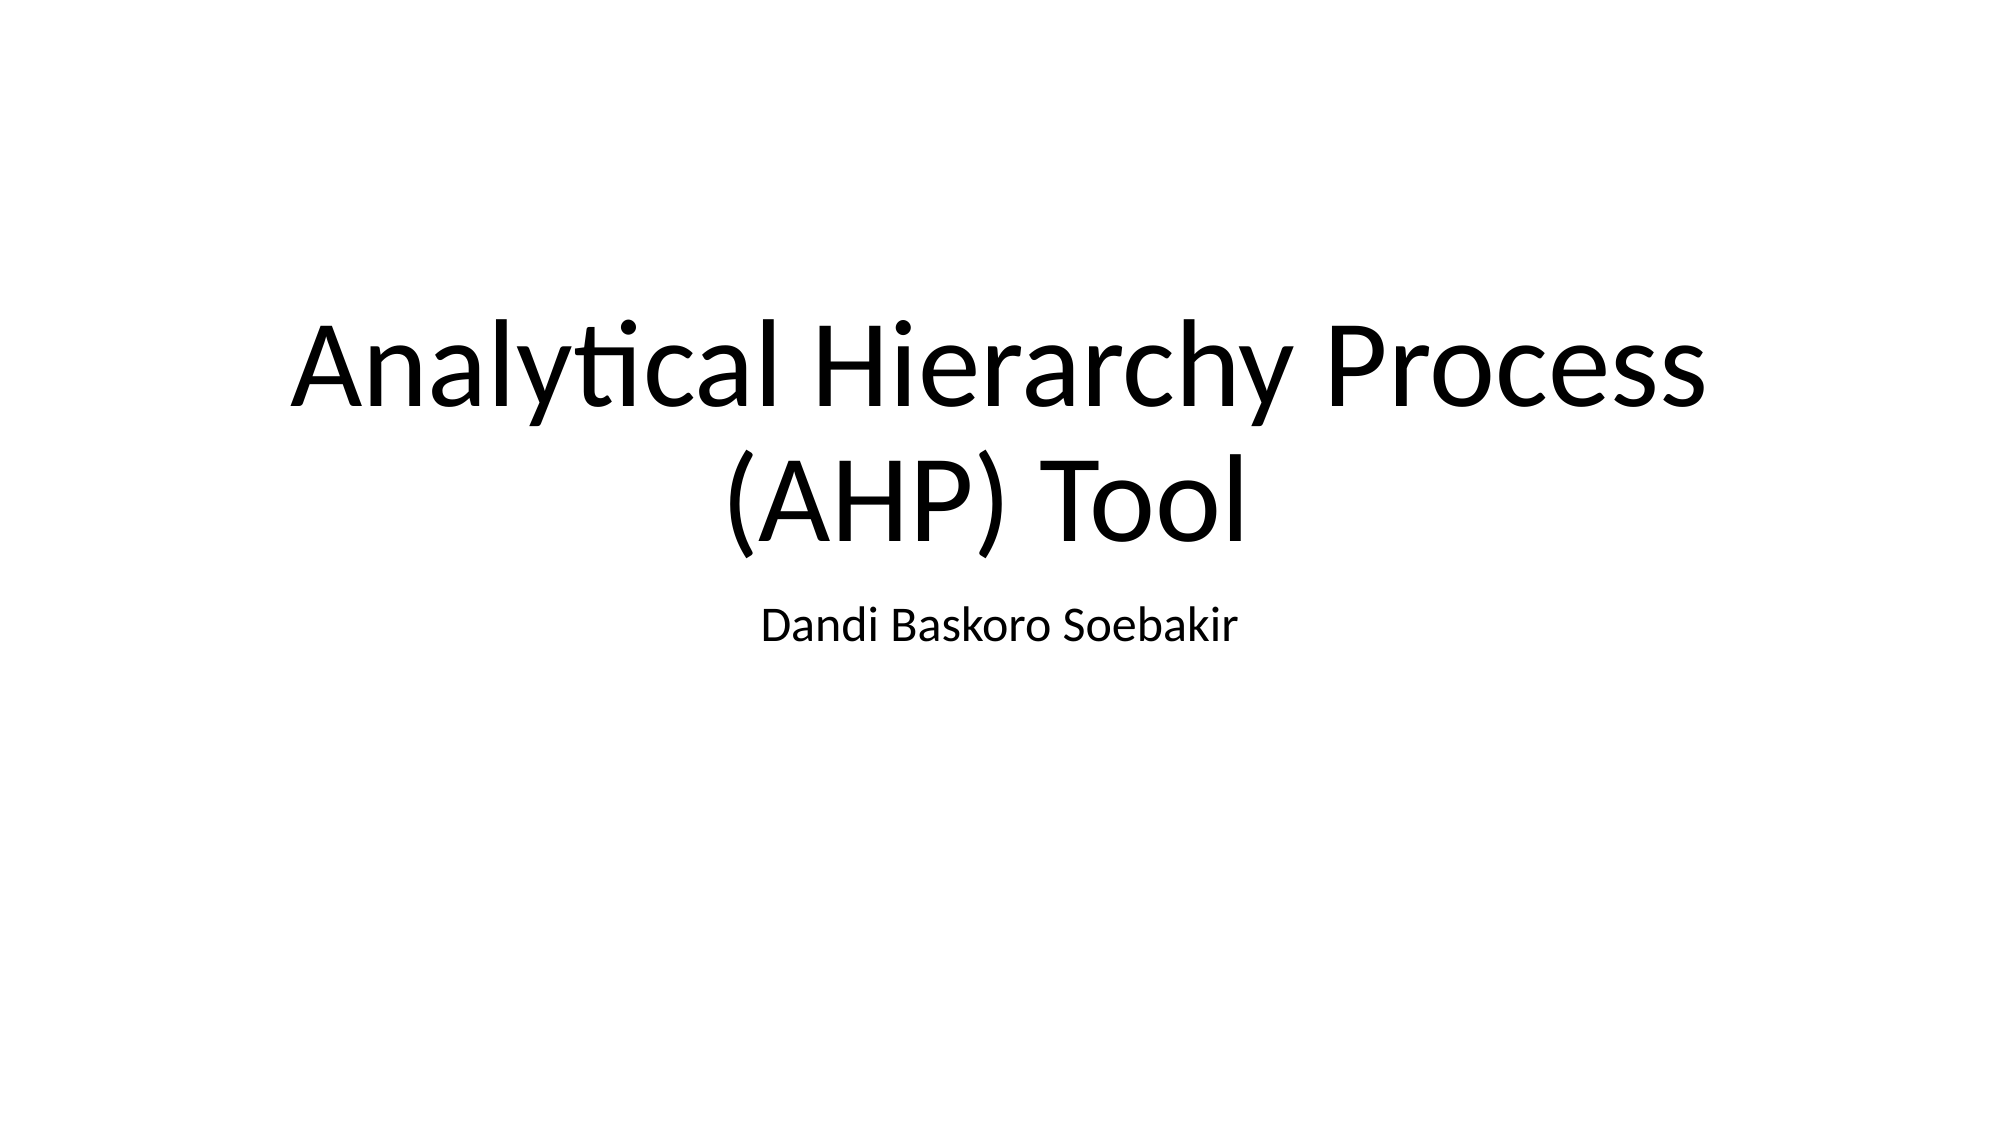

# Analytical Hierarchy Process (AHP) Tool
Dandi Baskoro Soebakir